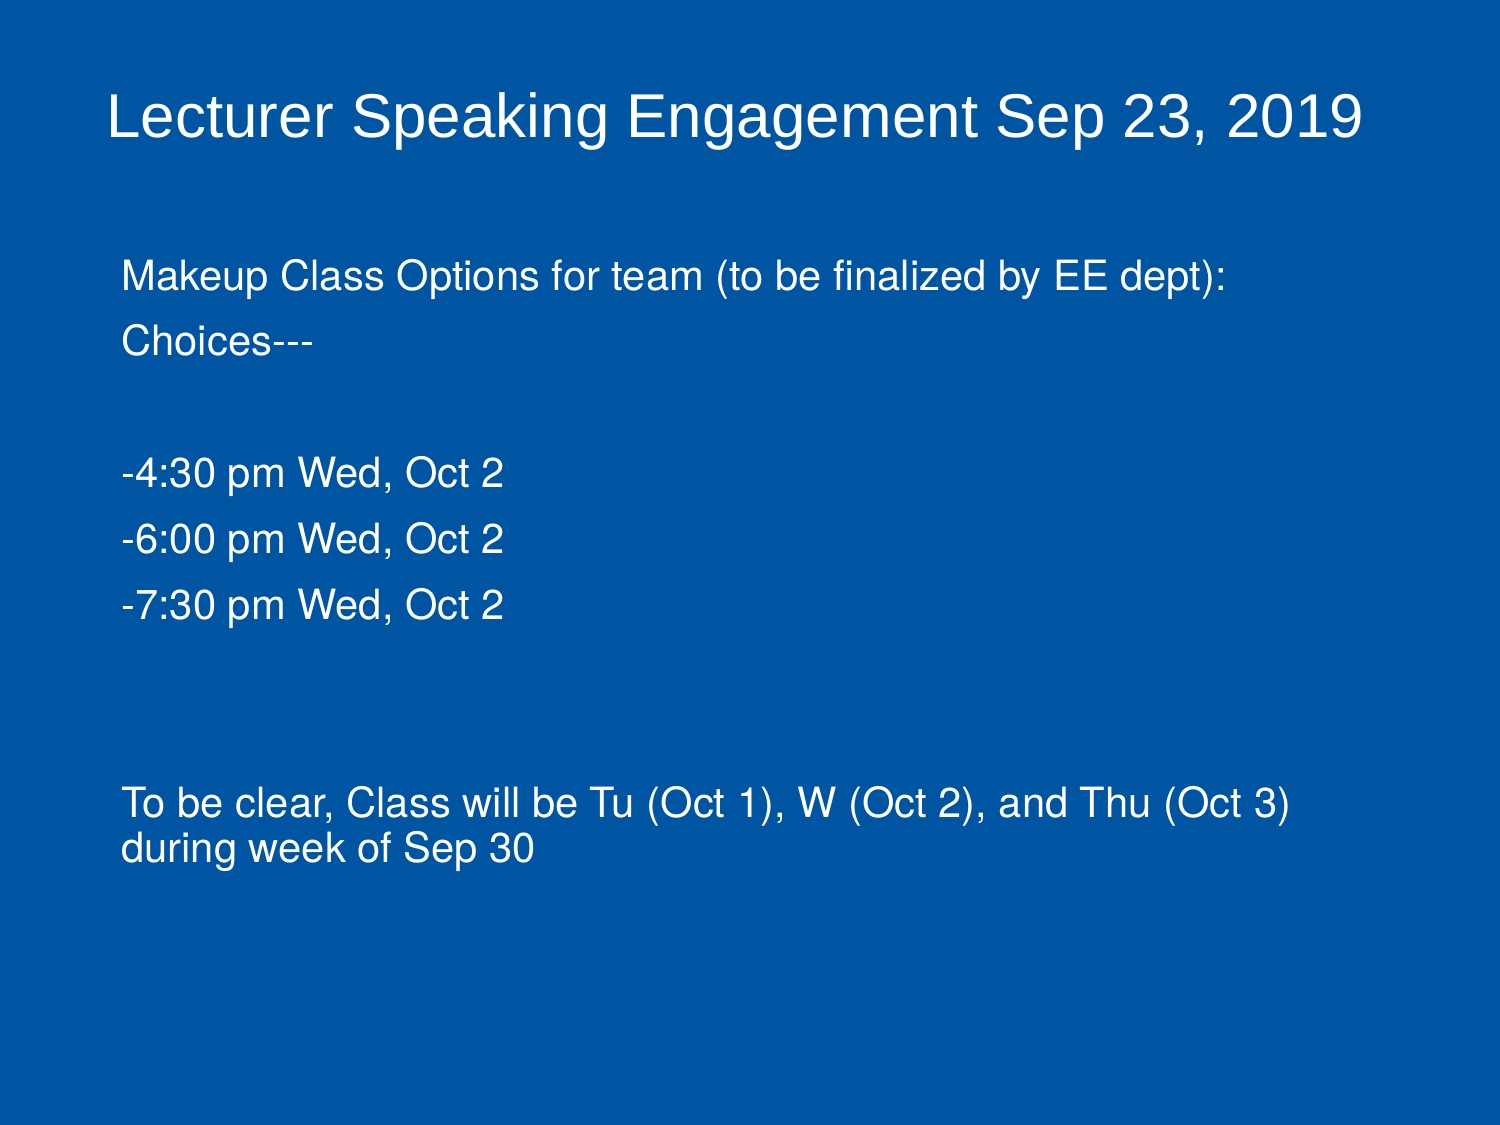

# Lecturer Speaking Engagement Sep 23, 2019
Makeup Class Options for team (to be finalized by EE dept):
Choices---

-4:30 pm Wed, Oct 2
-6:00 pm Wed, Oct 2
-7:30 pm Wed, Oct 2

To be clear, Class will be Tu (Oct 1), W (Oct 2), and Thu (Oct 3) during week of Sep 30